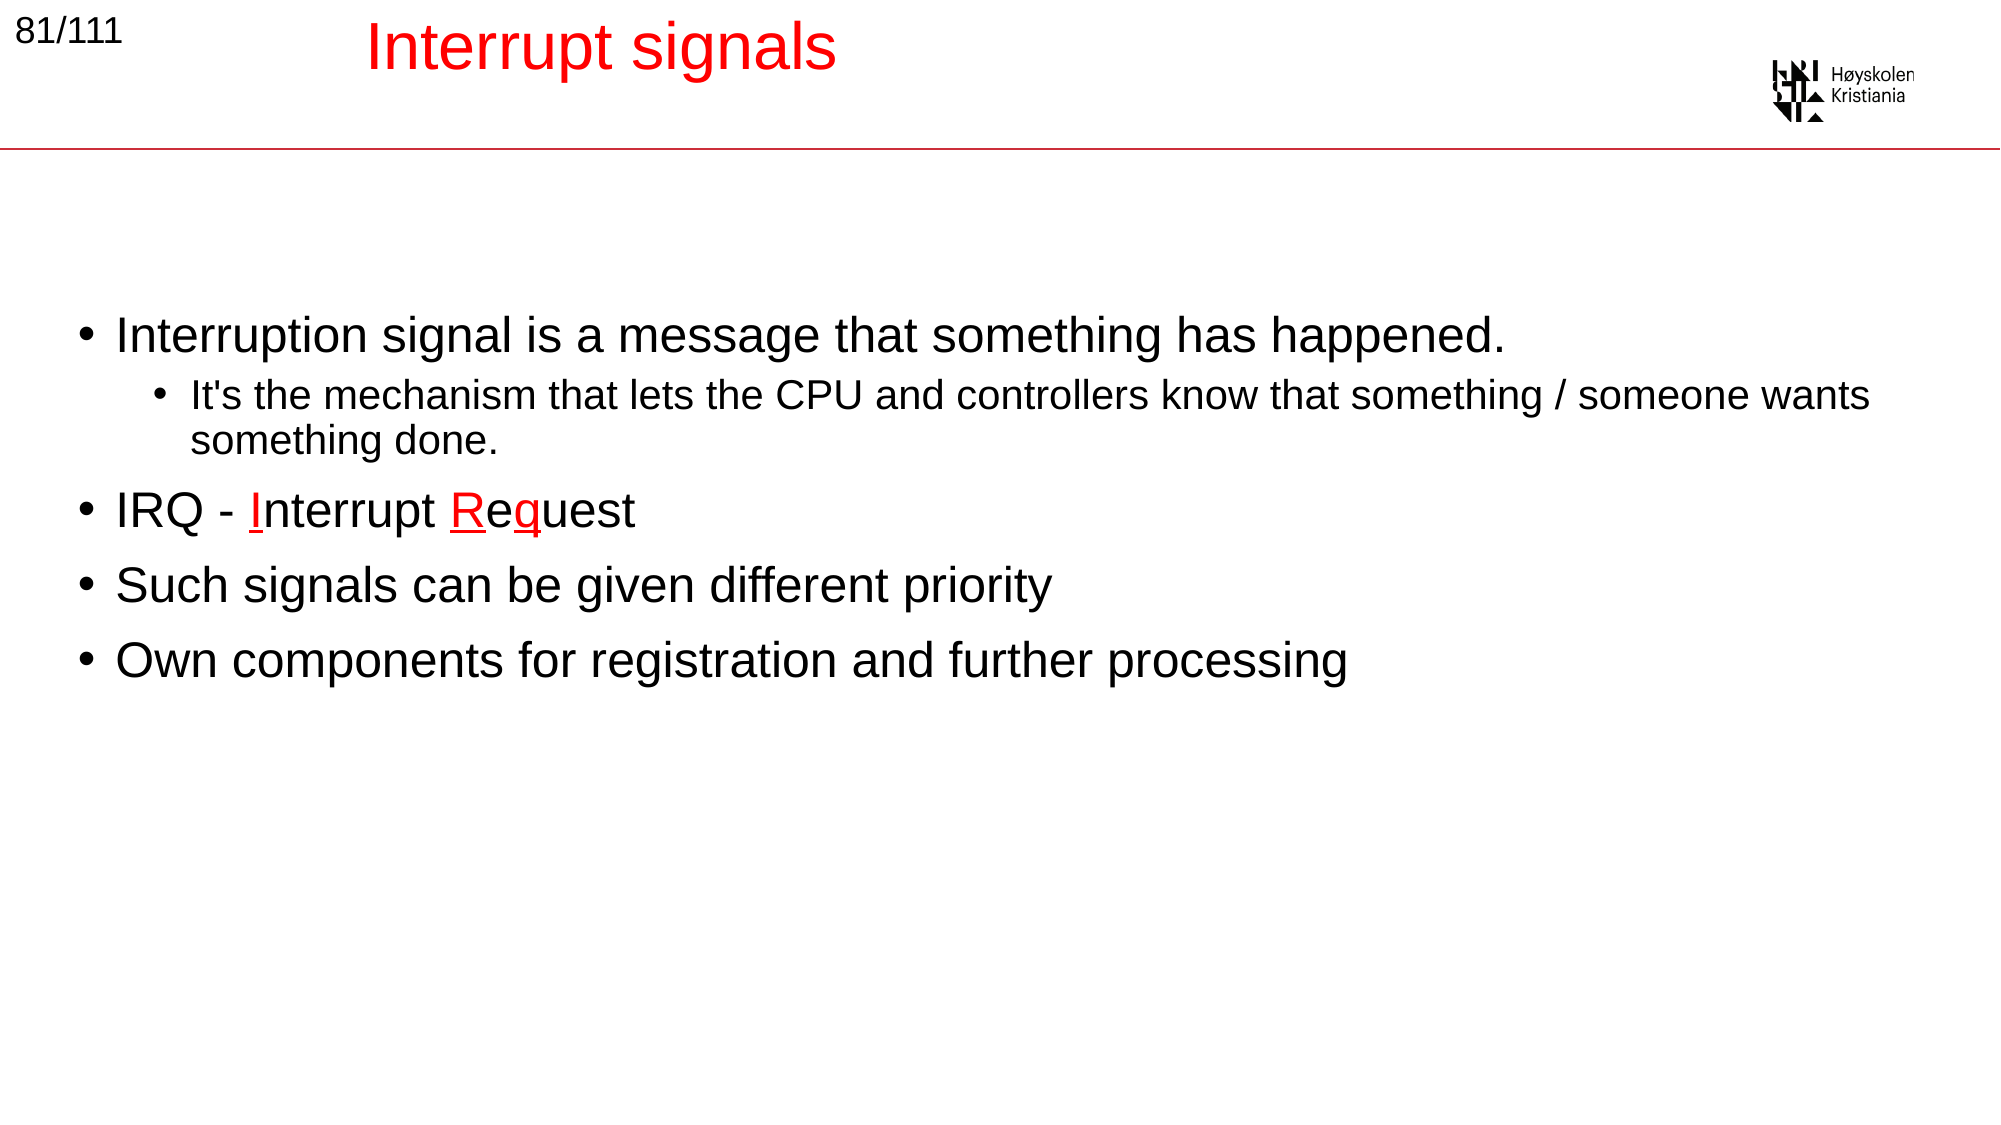

81/111
# Interrupt signals
Interruption signal is a message that something has happened.
It's the mechanism that lets the CPU and controllers know that something / someone wants something done.
IRQ - Interrupt Request
Such signals can be given different priority
Own components for registration and further processing